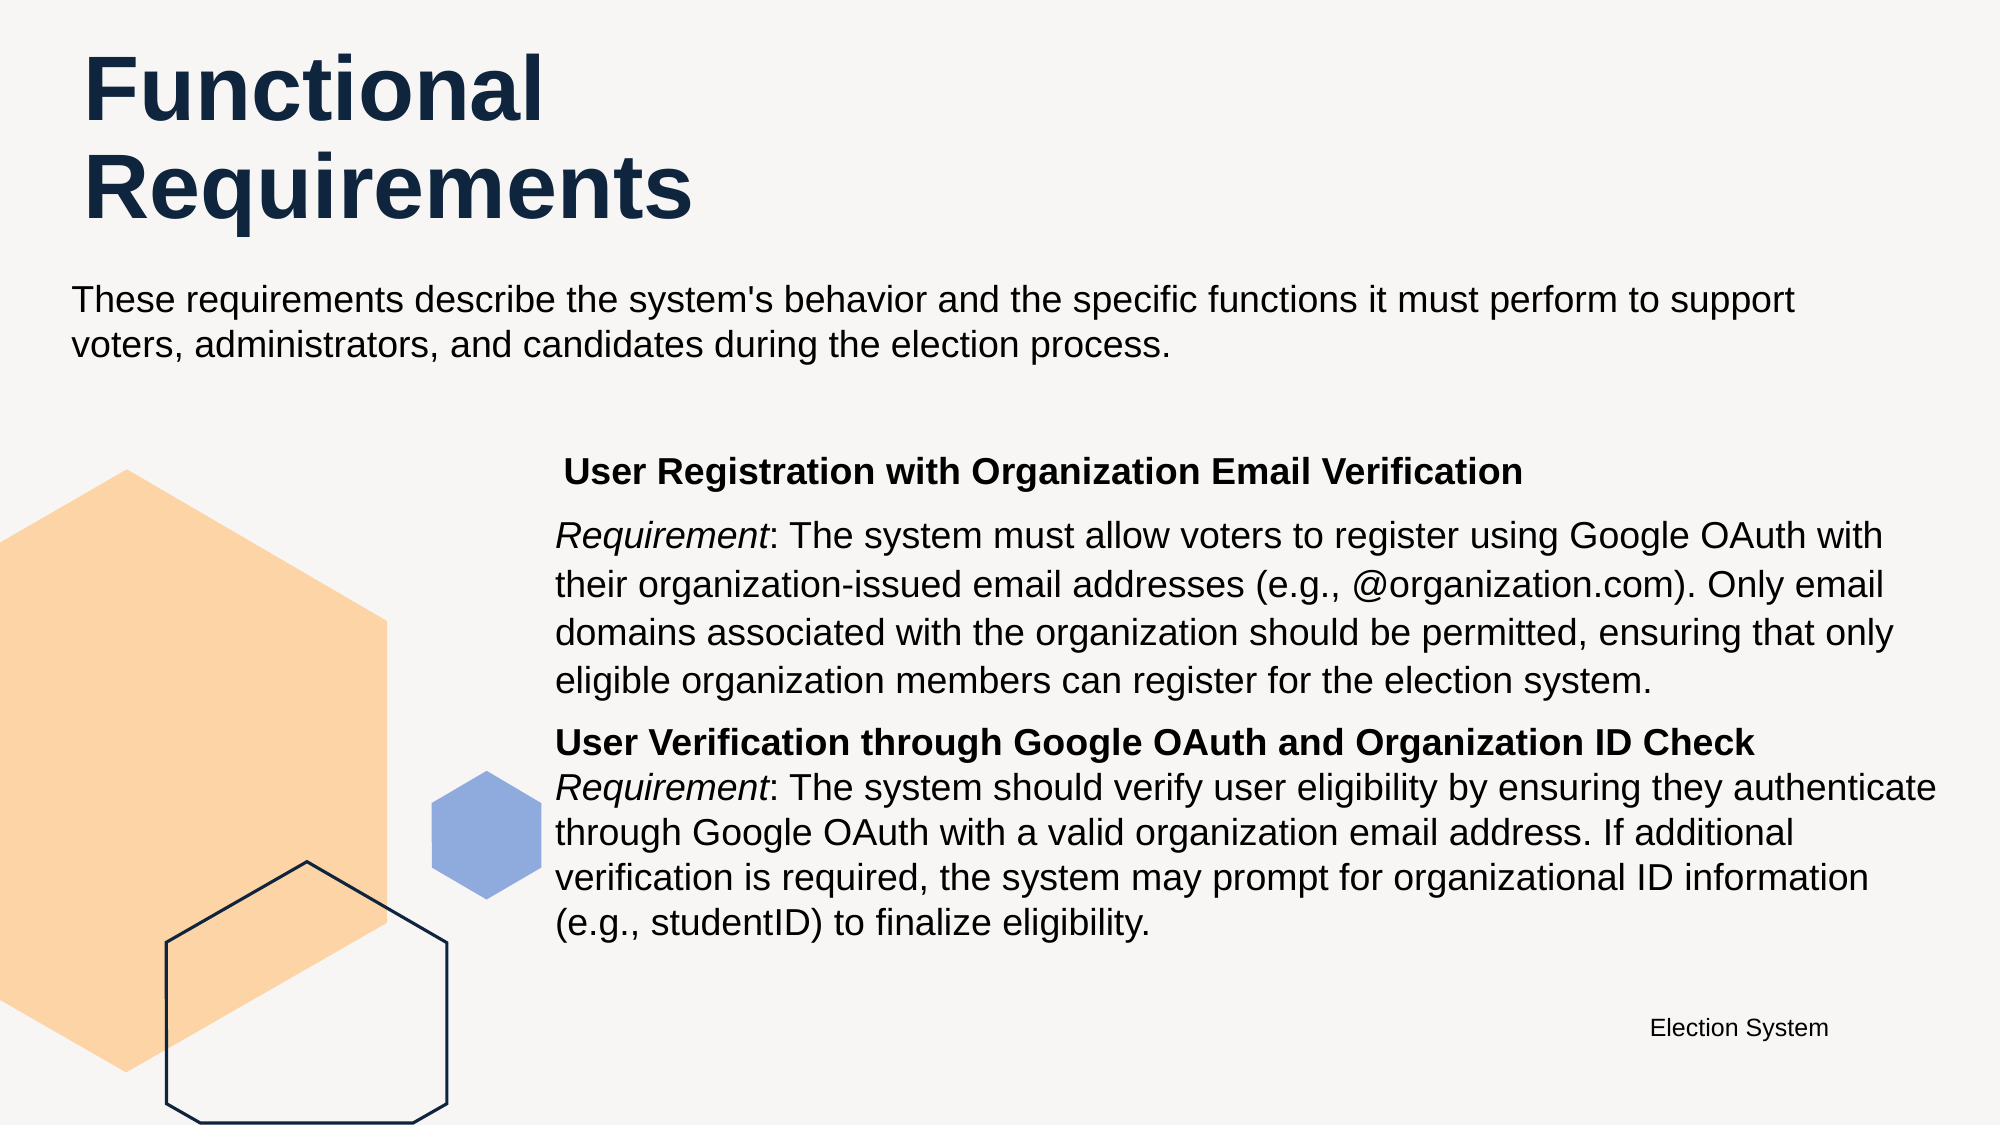

# Functional Requirements
These requirements describe the system's behavior and the specific functions it must perform to support voters, administrators, and candidates during the election process.
 User Registration with Organization Email Verification
Requirement: The system must allow voters to register using Google OAuth with their organization-issued email addresses (e.g., @organization.com). Only email domains associated with the organization should be permitted, ensuring that only eligible organization members can register for the election system.
User Verification through Google OAuth and Organization ID Check
Requirement: The system should verify user eligibility by ensuring they authenticate through Google OAuth with a valid organization email address. If additional verification is required, the system may prompt for organizational ID information (e.g., studentID) to finalize eligibility.

Election System